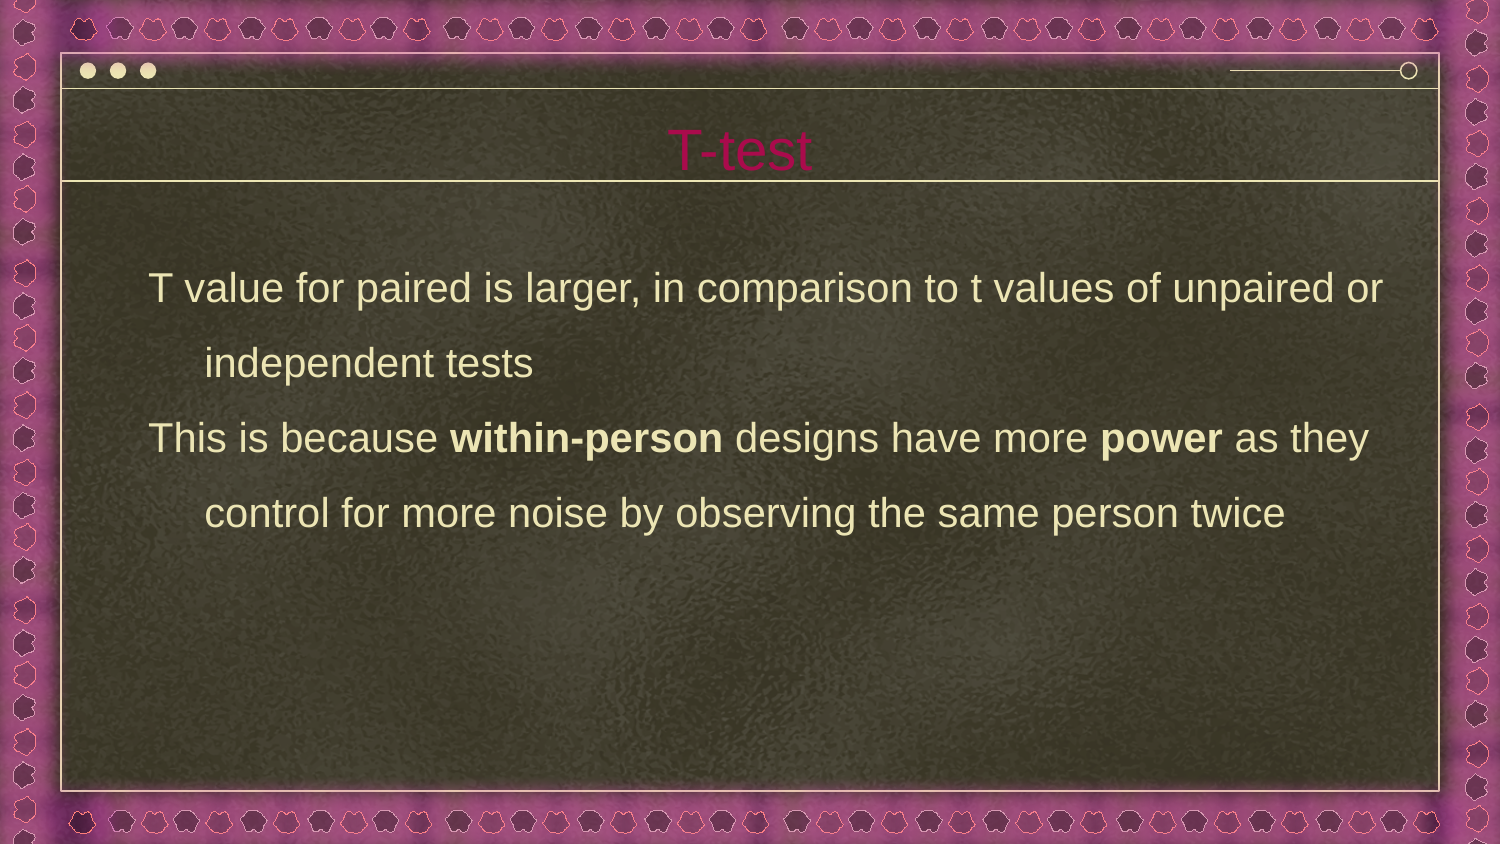

# T-test
T value for paired is larger, in comparison to t values of unpaired or independent tests
This is because within-person designs have more power as they control for more noise by observing the same person twice